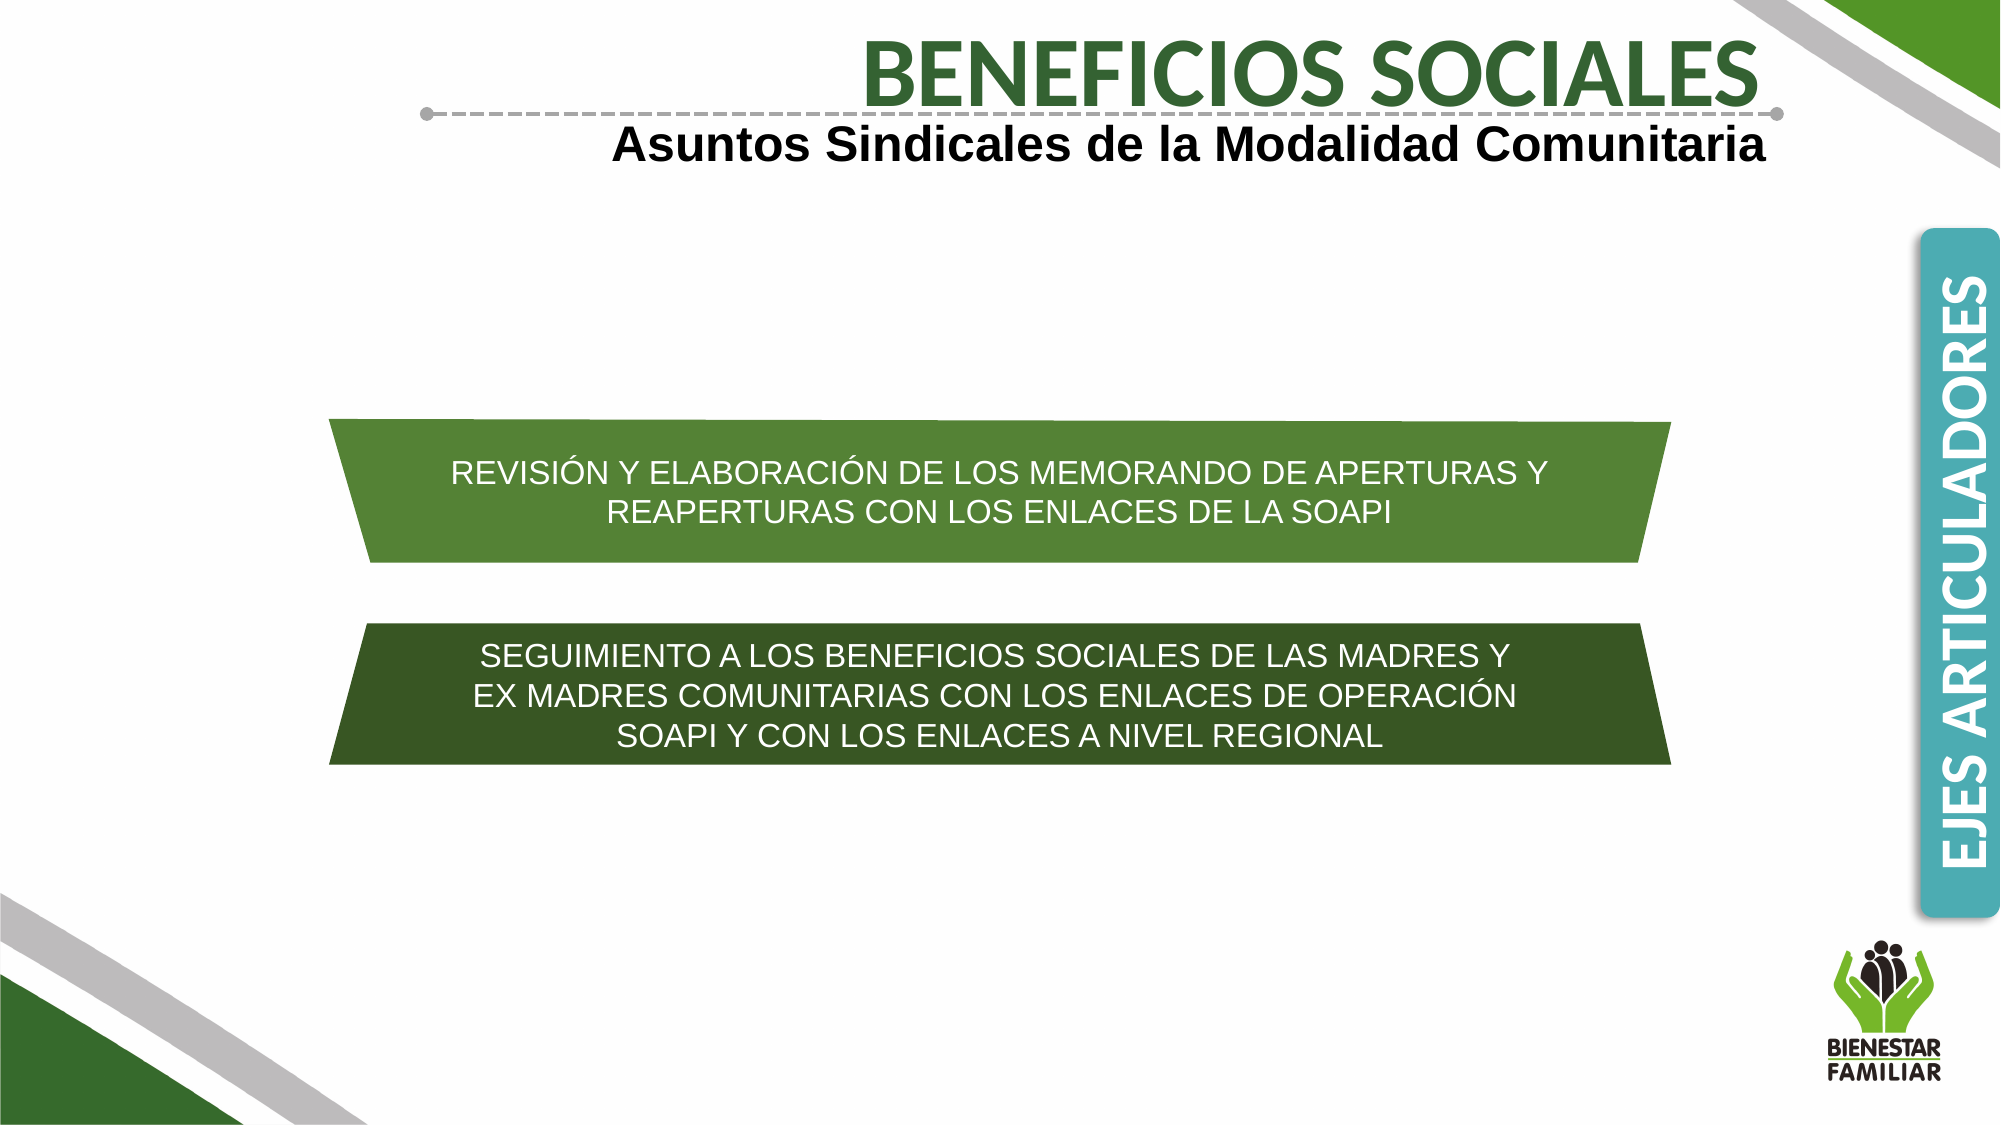

BENEFICIOS SOCIALES

Asuntos Sindicales de la Modalidad Comunitaria
REVISIÓN Y ELABORACIÓN DE LOS MEMORANDO DE APERTURAS Y REAPERTURAS CON LOS ENLACES DE LA SOAPI
EJES ARTICULADORES
SEGUIMIENTO A LOS BENEFICIOS SOCIALES DE LAS MADRES Y
EX MADRES COMUNITARIAS CON LOS ENLACES DE OPERACIÓN
SOAPI Y CON LOS ENLACES A NIVEL REGIONAL